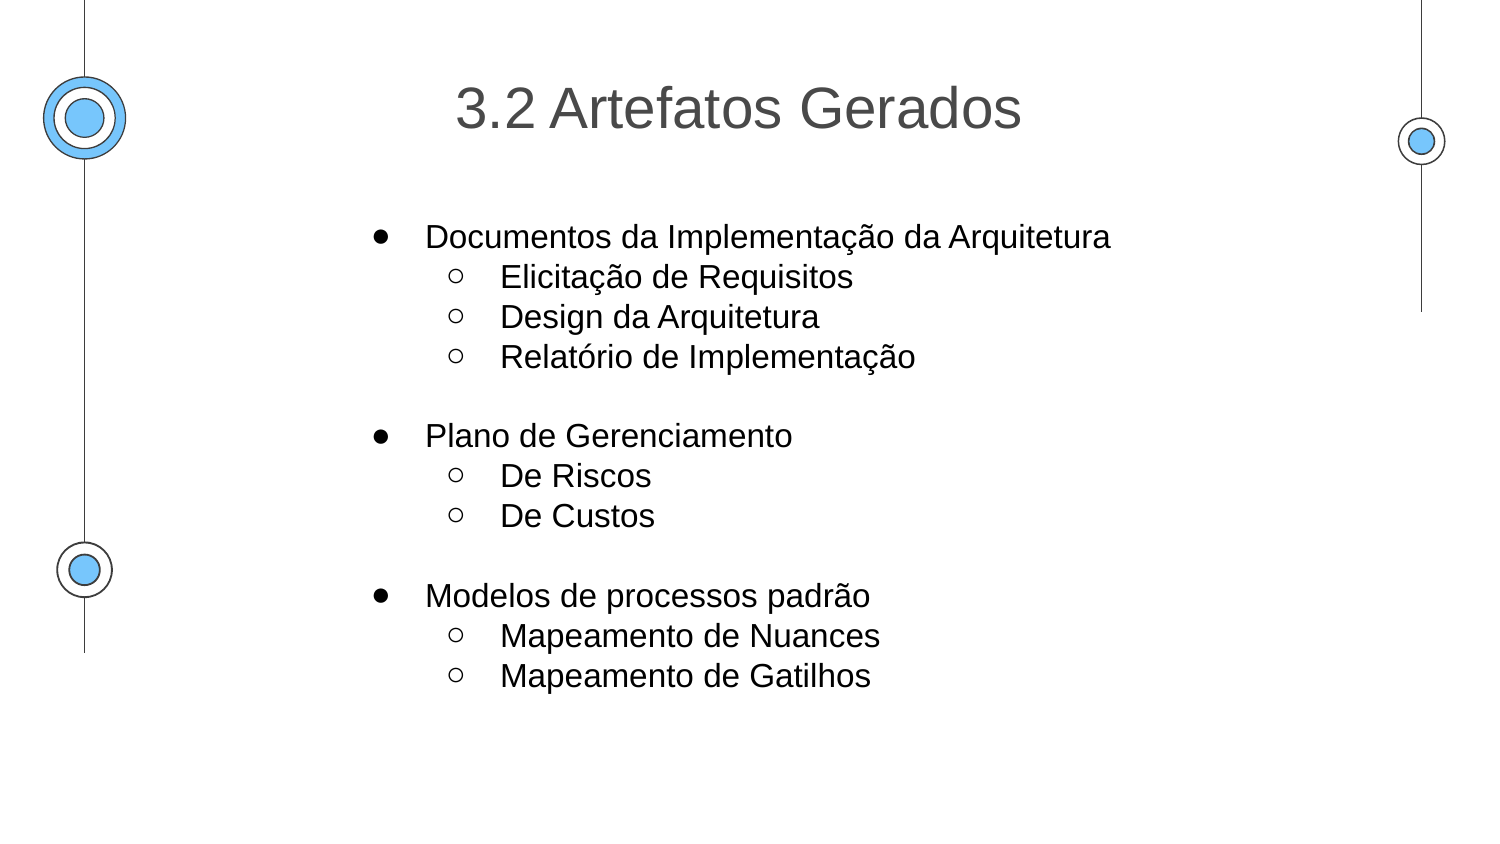

# 3.2 Artefatos Gerados
Documentos da Implementação da Arquitetura
Elicitação de Requisitos
Design da Arquitetura
Relatório de Implementação

Plano de Gerenciamento
De Riscos
De Custos

Modelos de processos padrão
Mapeamento de Nuances
Mapeamento de Gatilhos